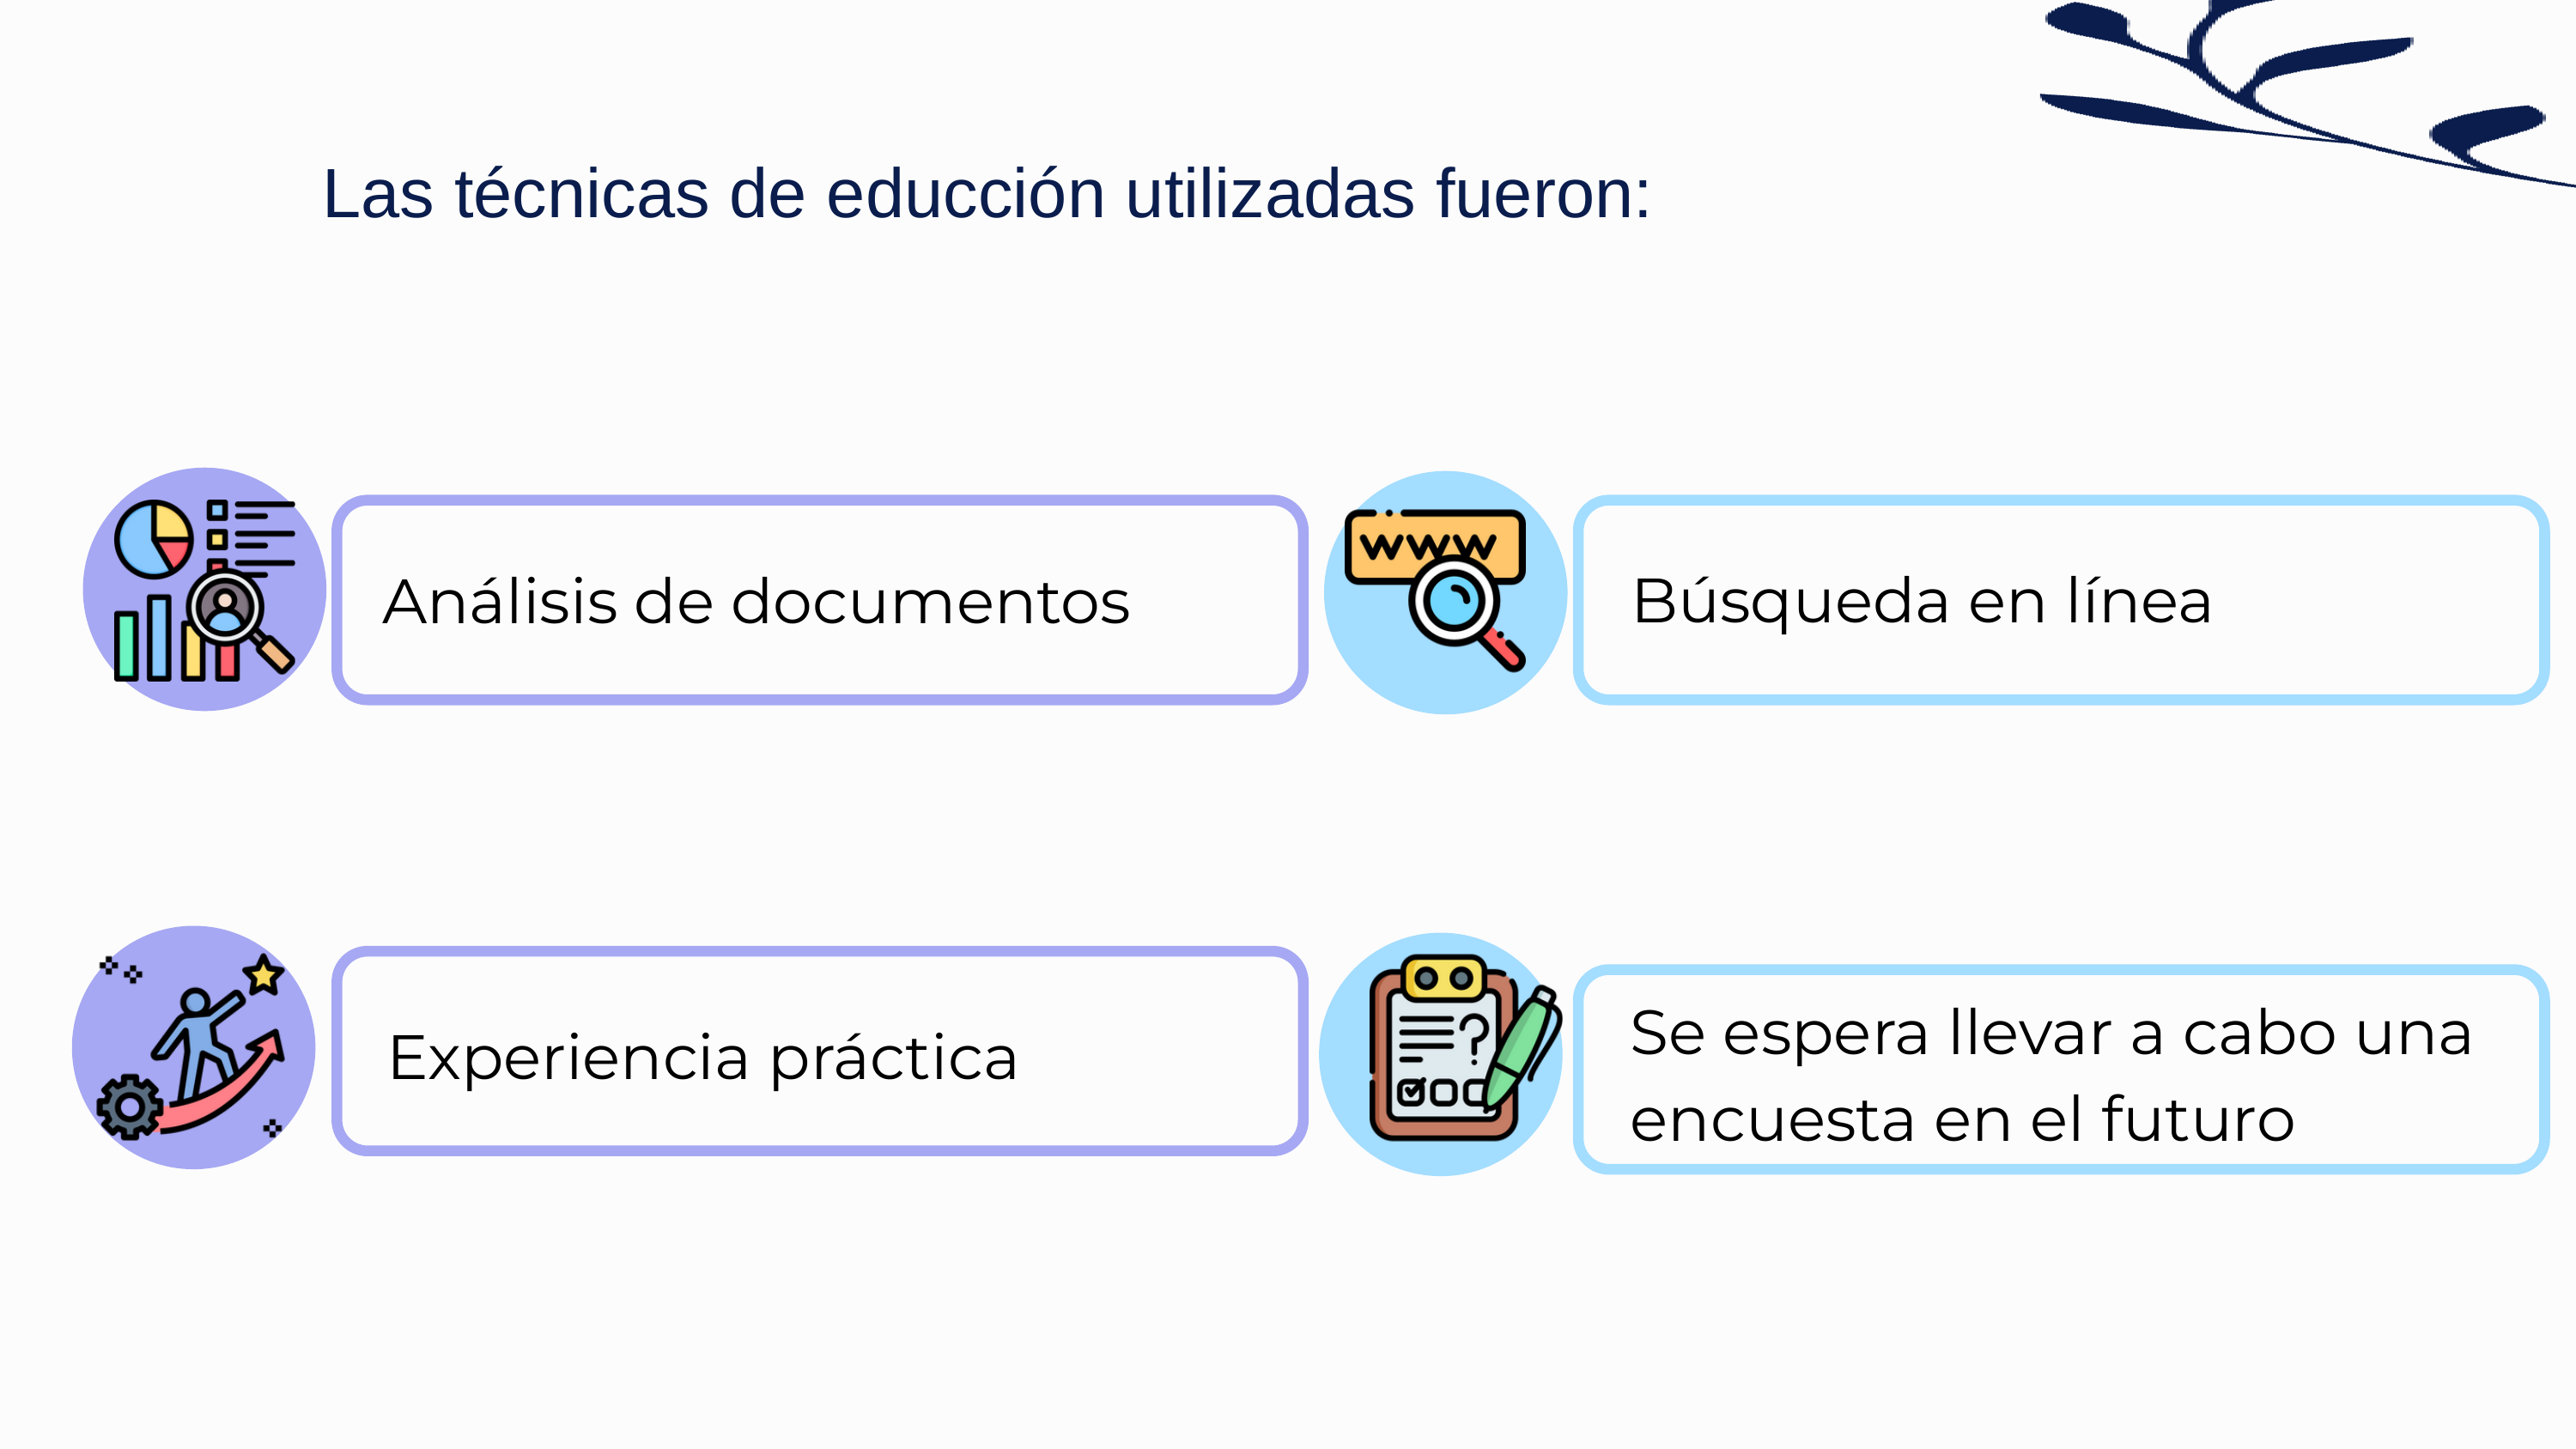

Las técnicas de educción utilizadas fueron:

Búsqueda en línea
Análisis de documentos

Se espera llevar a cabo una encuesta en el futuro
Experiencia práctica